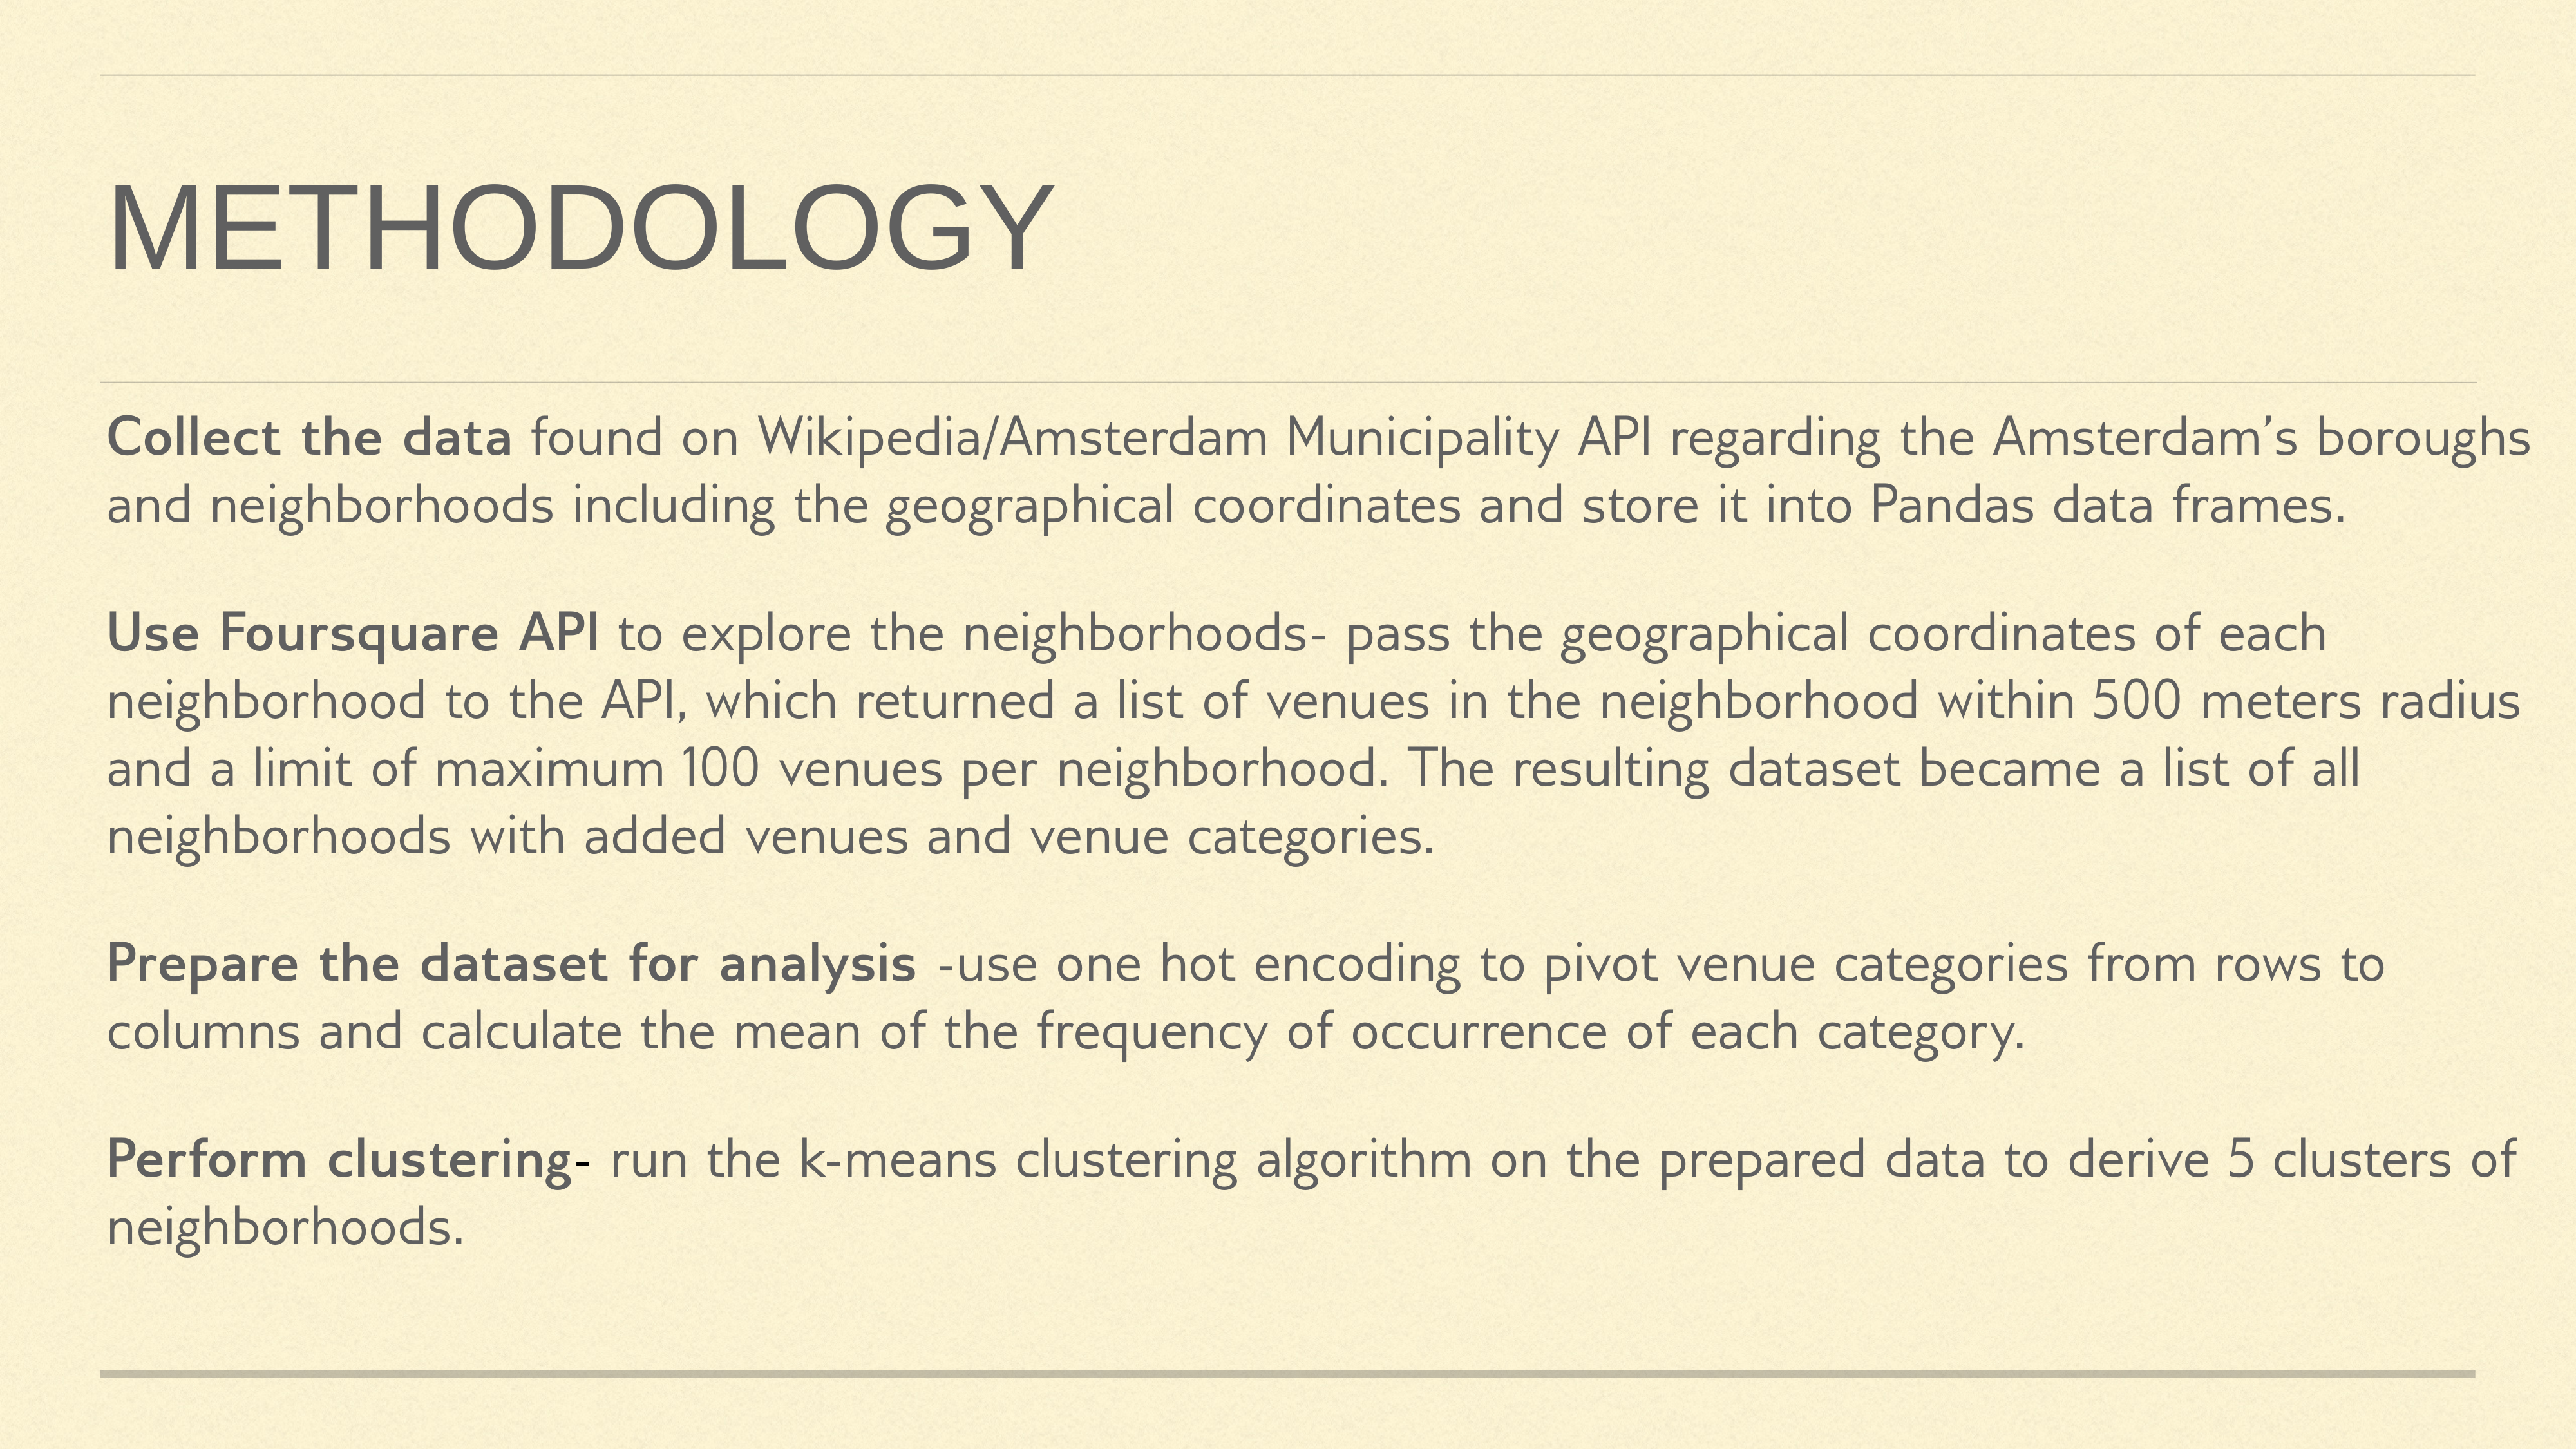

# METHODOLOGY
Collect the data found on Wikipedia/Amsterdam Municipality API regarding the Amsterdam’s boroughs and neighborhoods including the geographical coordinates and store it into Pandas data frames.
Use Foursquare API to explore the neighborhoods- pass the geographical coordinates of each neighborhood to the API, which returned a list of venues in the neighborhood within 500 meters radius and a limit of maximum 100 venues per neighborhood. The resulting dataset became a list of all neighborhoods with added venues and venue categories.
Prepare the dataset for analysis -use one hot encoding to pivot venue categories from rows to columns and calculate the mean of the frequency of occurrence of each category.
Perform clustering- run the k-means clustering algorithm on the prepared data to derive 5 clusters of neighborhoods.